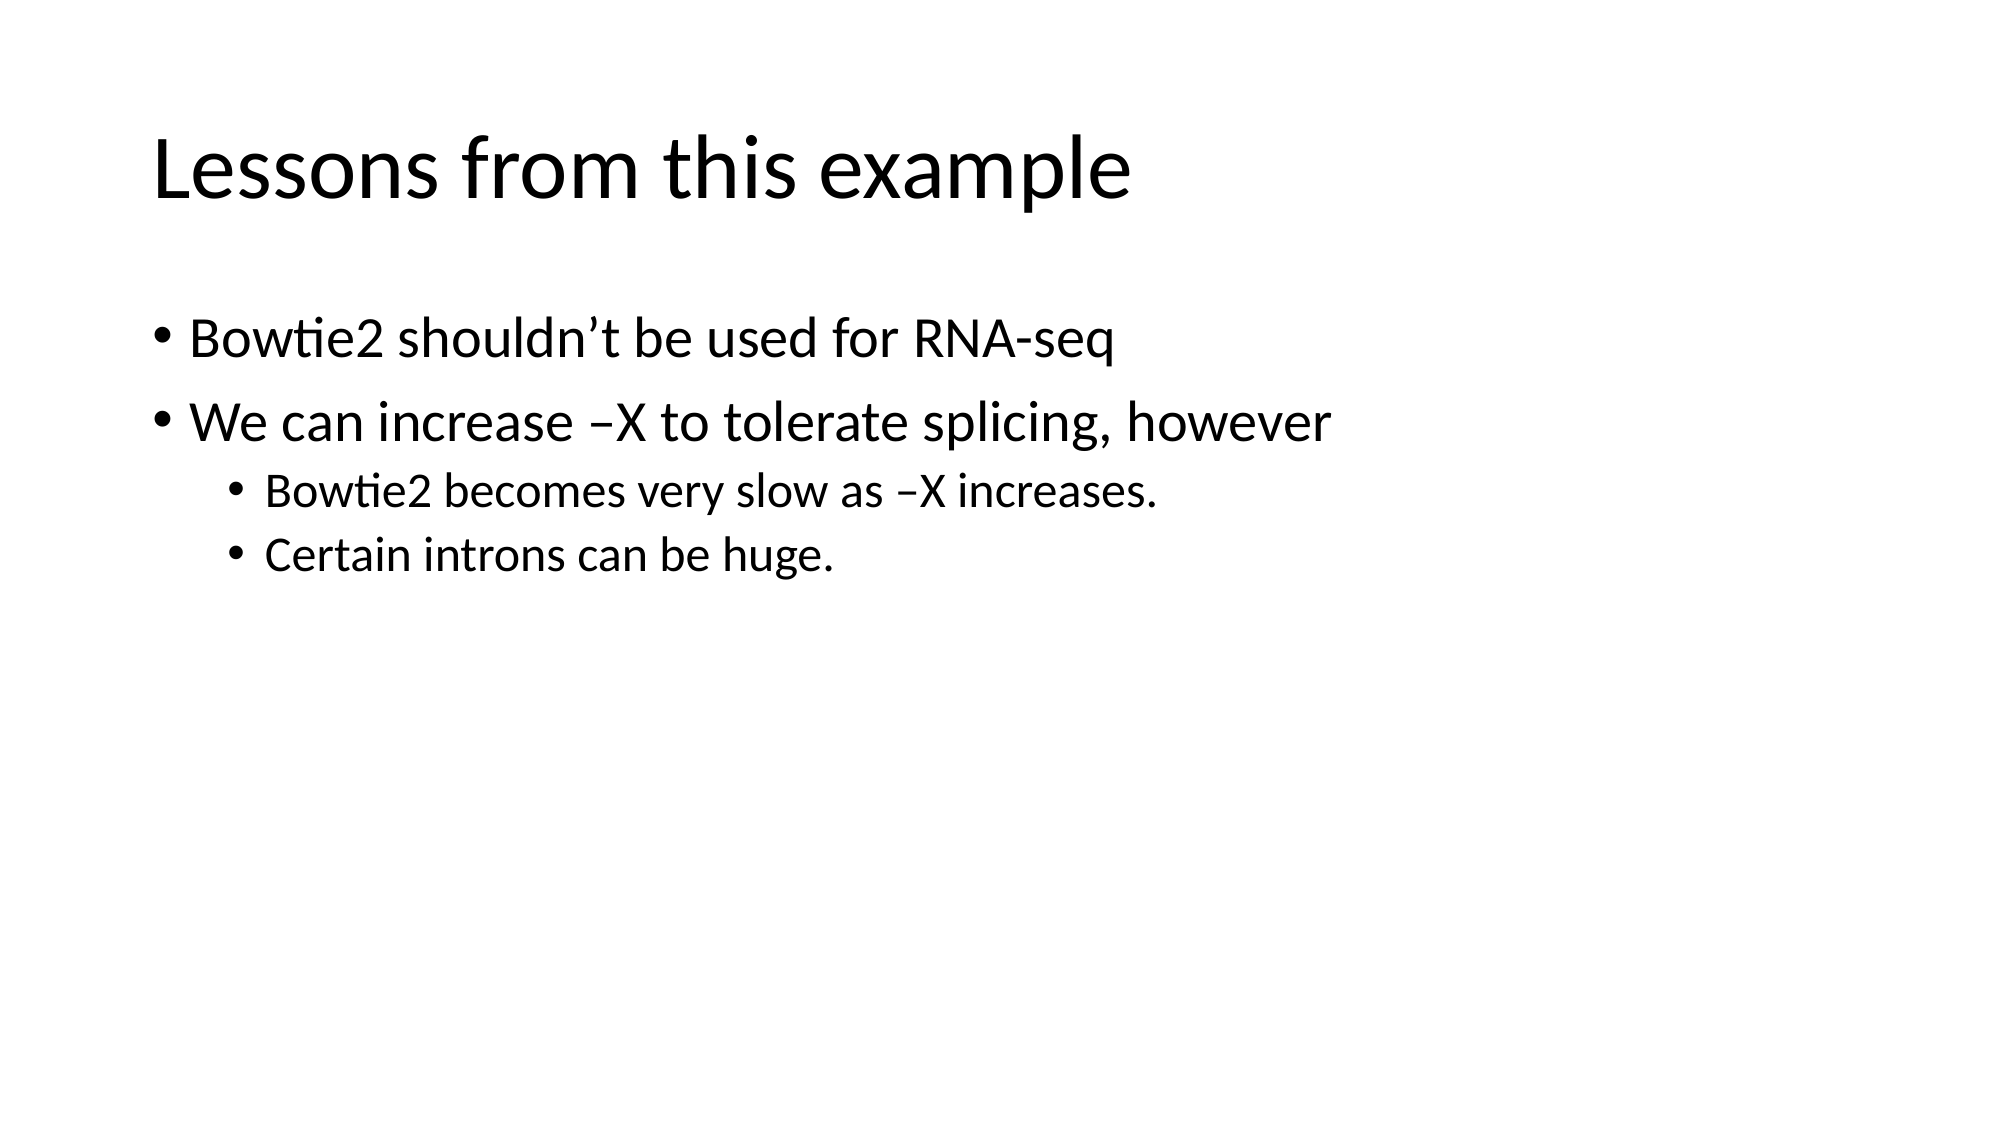

# Lessons from this example
Bowtie2 shouldn’t be used for RNA-seq
We can increase –X to tolerate splicing, however
Bowtie2 becomes very slow as –X increases.
Certain introns can be huge.